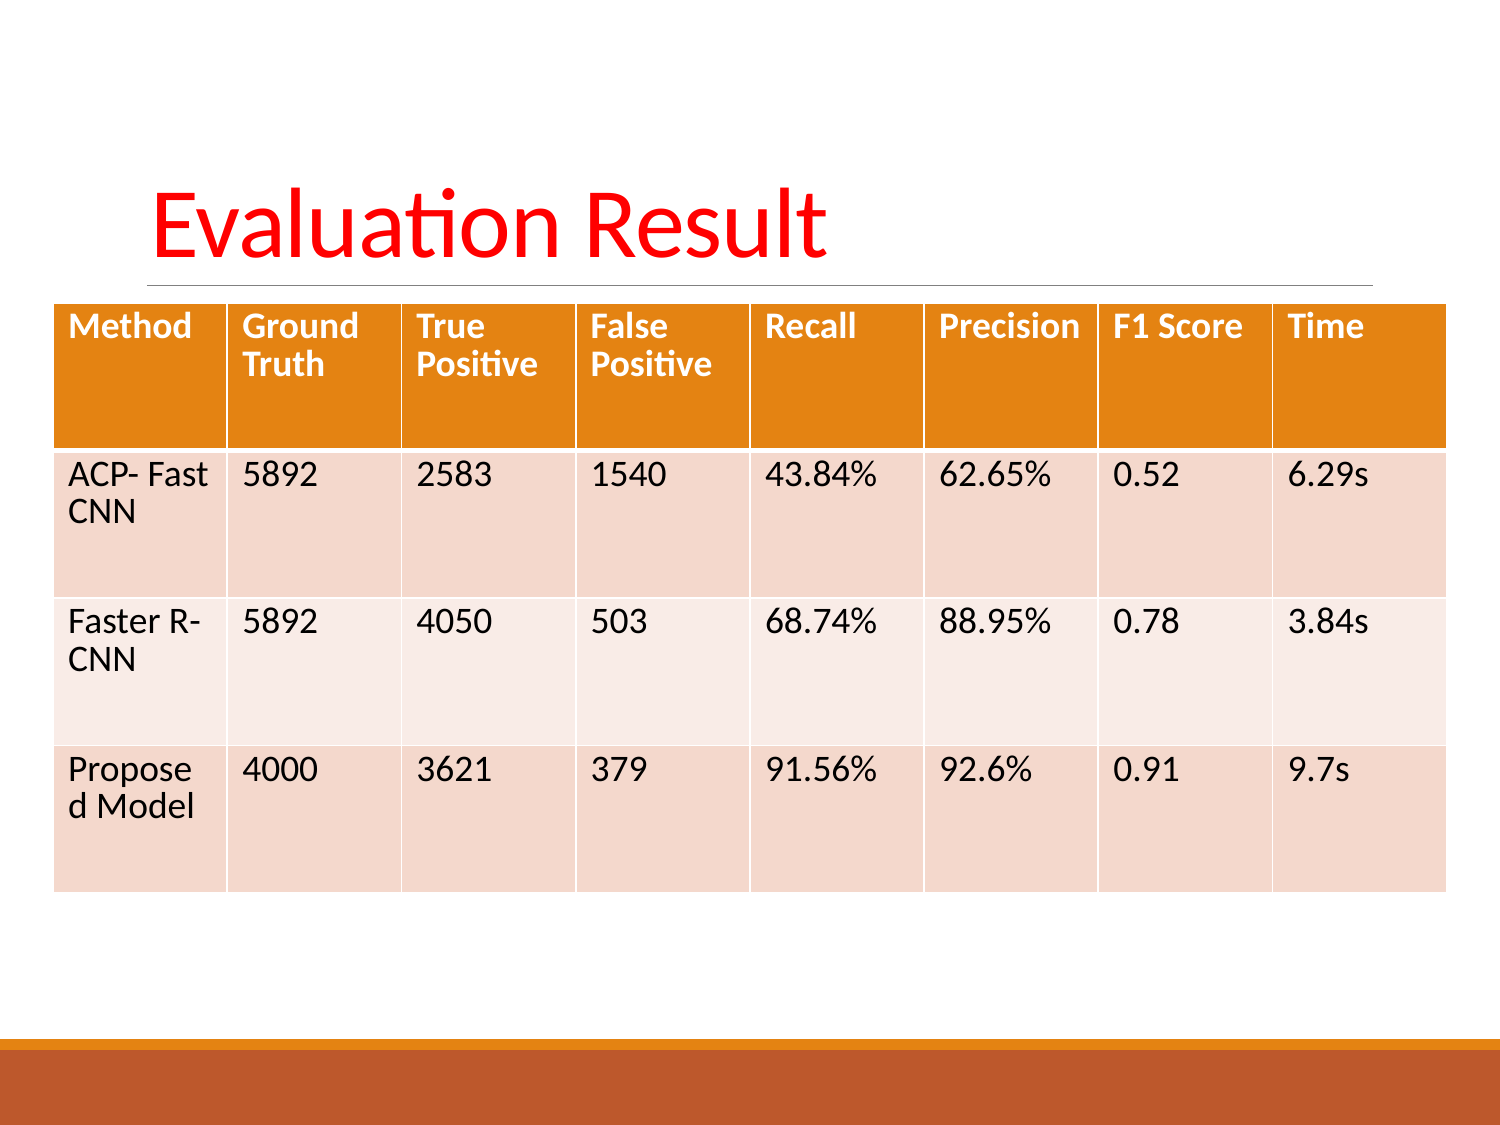

# Evaluation Result
| Method | Ground Truth | True Positive | False Positive | Recall | Precision | F1 Score | Time |
| --- | --- | --- | --- | --- | --- | --- | --- |
| ACP- Fast CNN | 5892 | 2583 | 1540 | 43.84% | 62.65% | 0.52 | 6.29s |
| Faster R-CNN | 5892 | 4050 | 503 | 68.74% | 88.95% | 0.78 | 3.84s |
| Proposed Model | 4000 | 3621 | 379 | 91.56% | 92.6% | 0.91 | 9.7s |